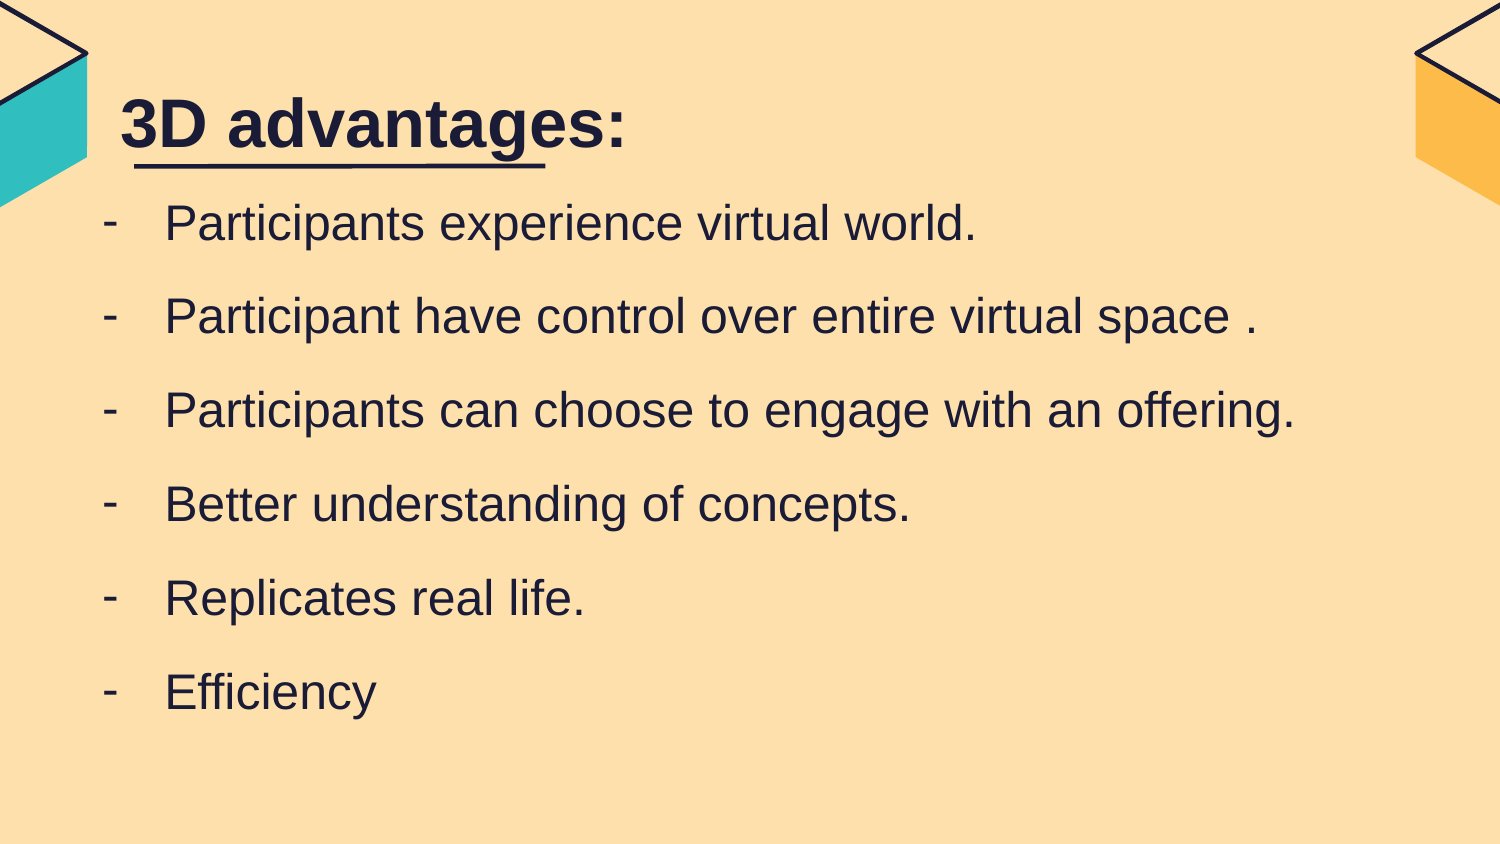

3D advantages:
Participants experience virtual world.
Participant have control over entire virtual space .
Participants can choose to engage with an offering.
Better understanding of concepts.
Replicates real life.
Efficiency